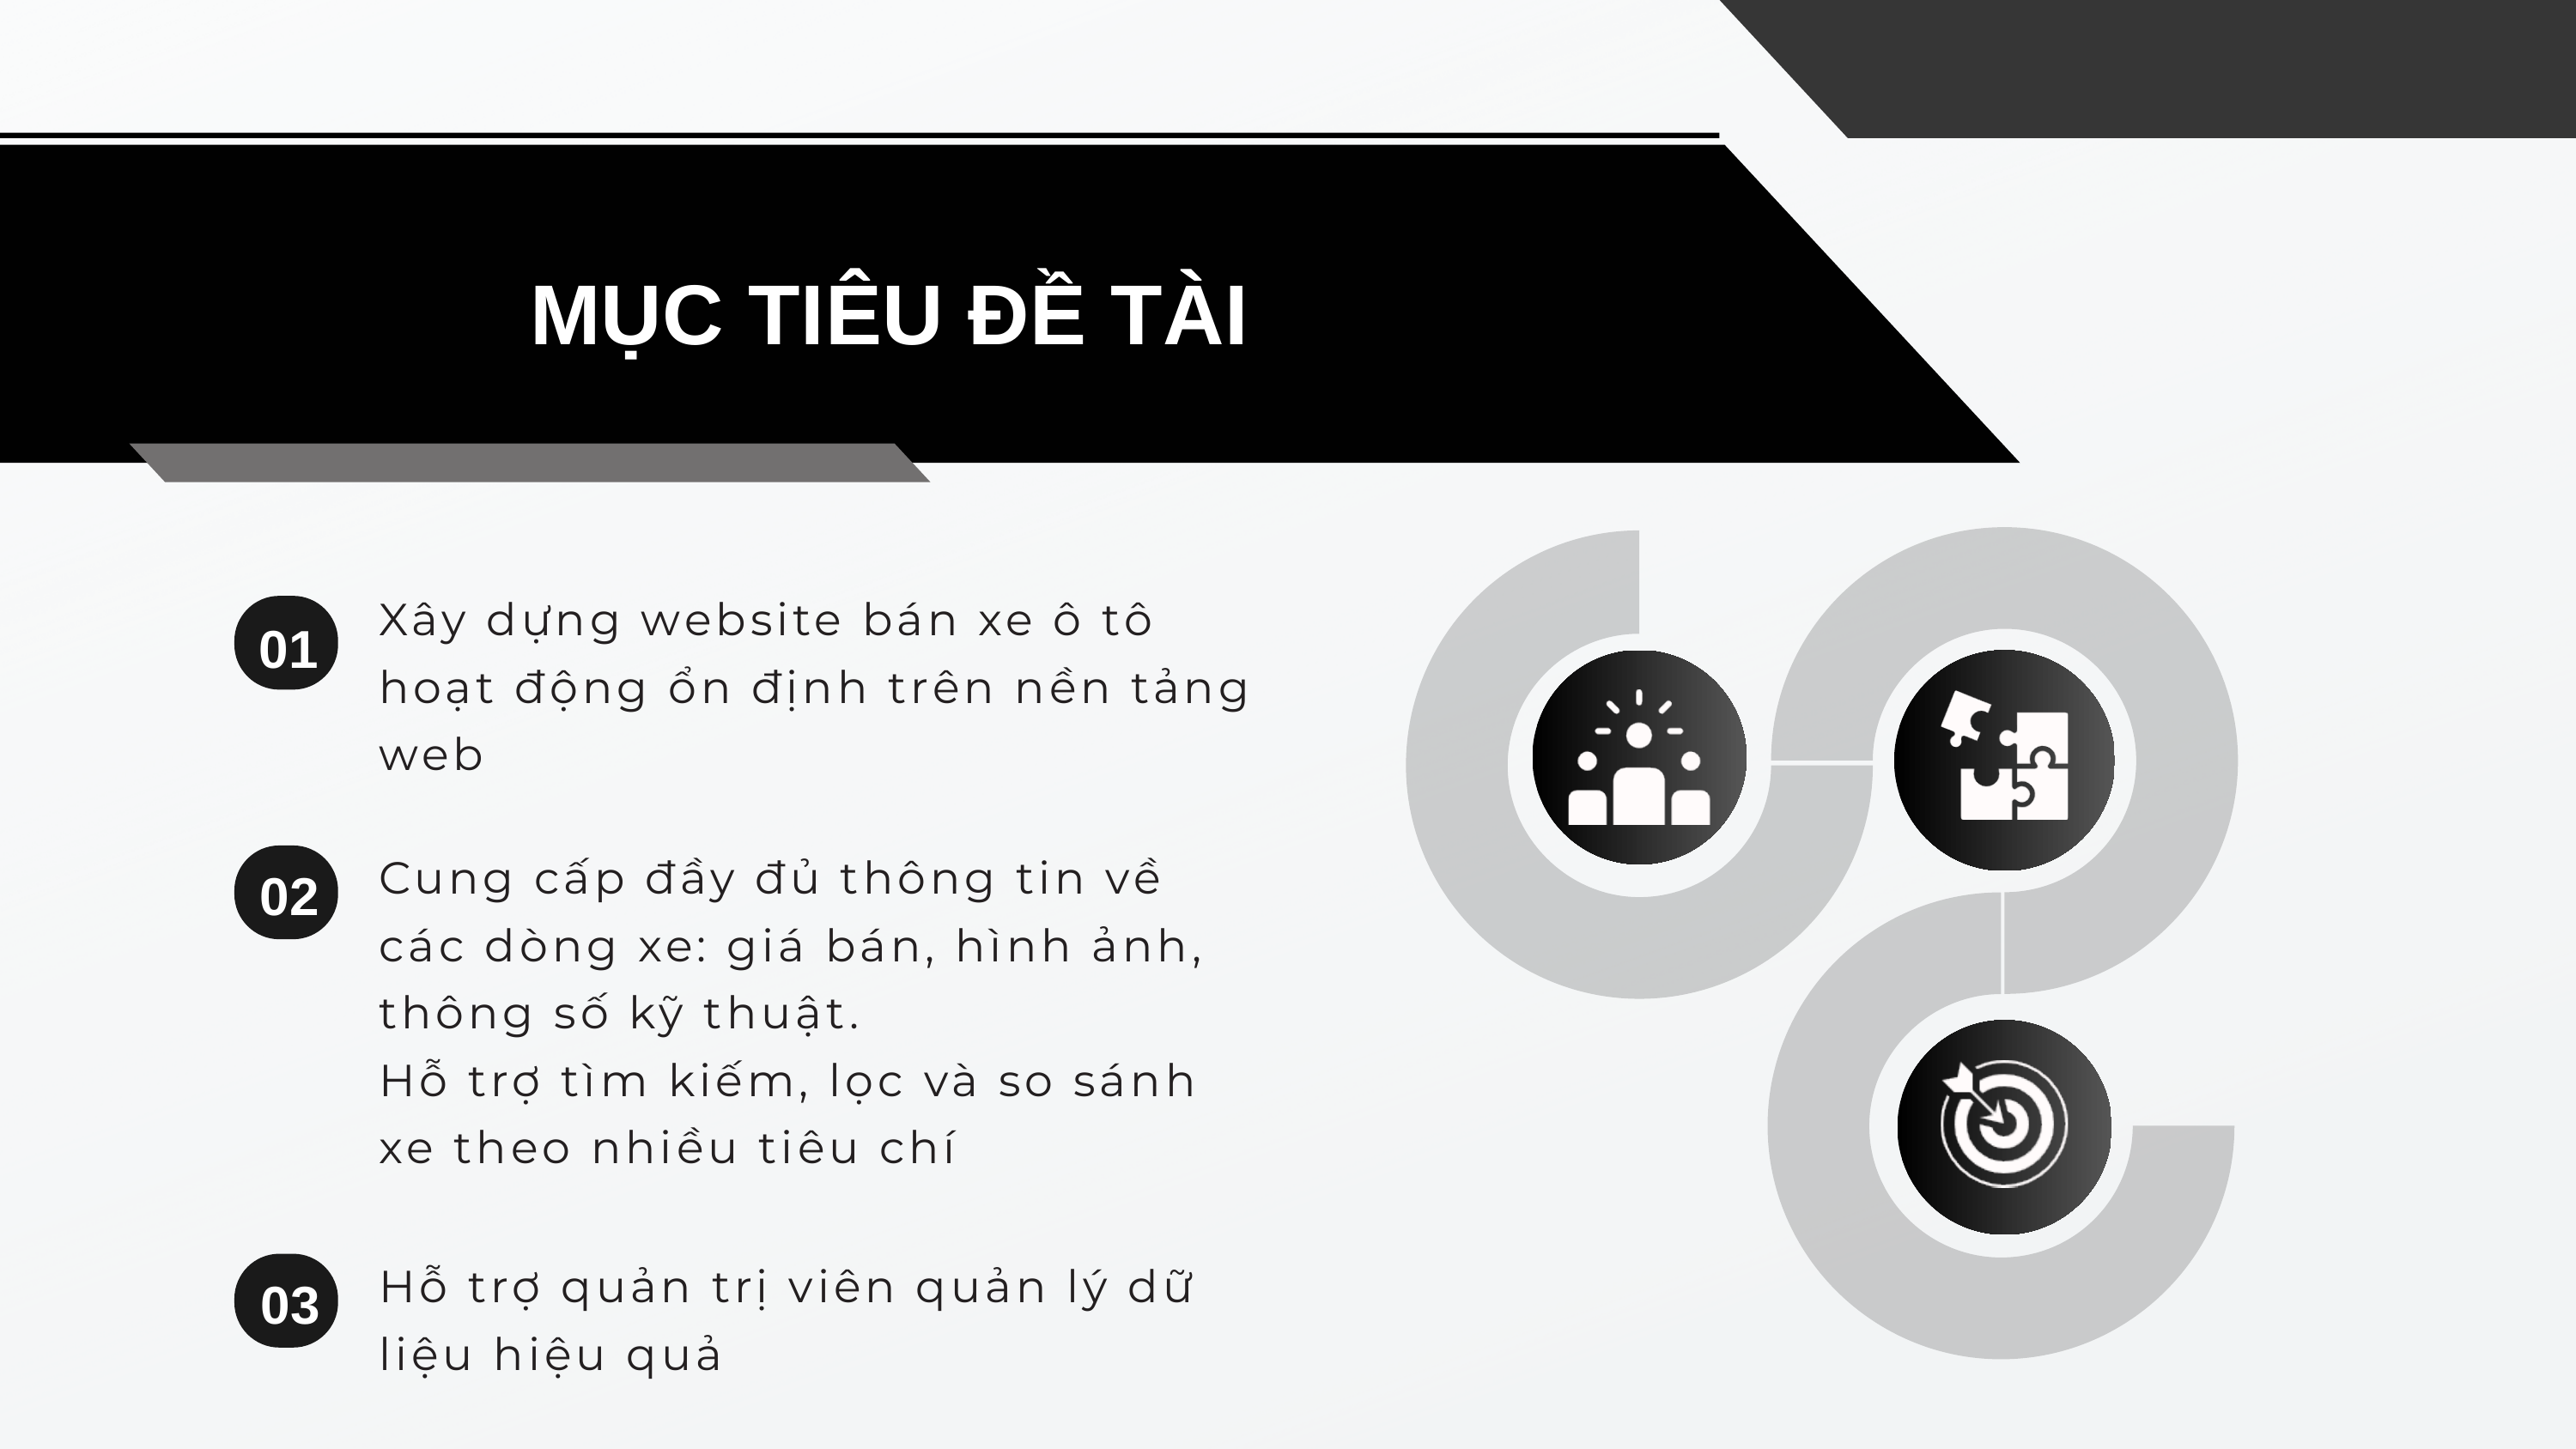

MỤC TIÊU ĐỀ TÀI

Xây dựng website bán xe ô tô hoạt động ổn định trên nền tảng web

01

Cung cấp đầy đủ thông tin về các dòng xe: giá bán, hình ảnh, thông số kỹ thuật.
Hỗ trợ tìm kiếm, lọc và so sánh xe theo nhiều tiêu chí

02

Hỗ trợ quản trị viên quản lý dữ liệu hiệu quả

03